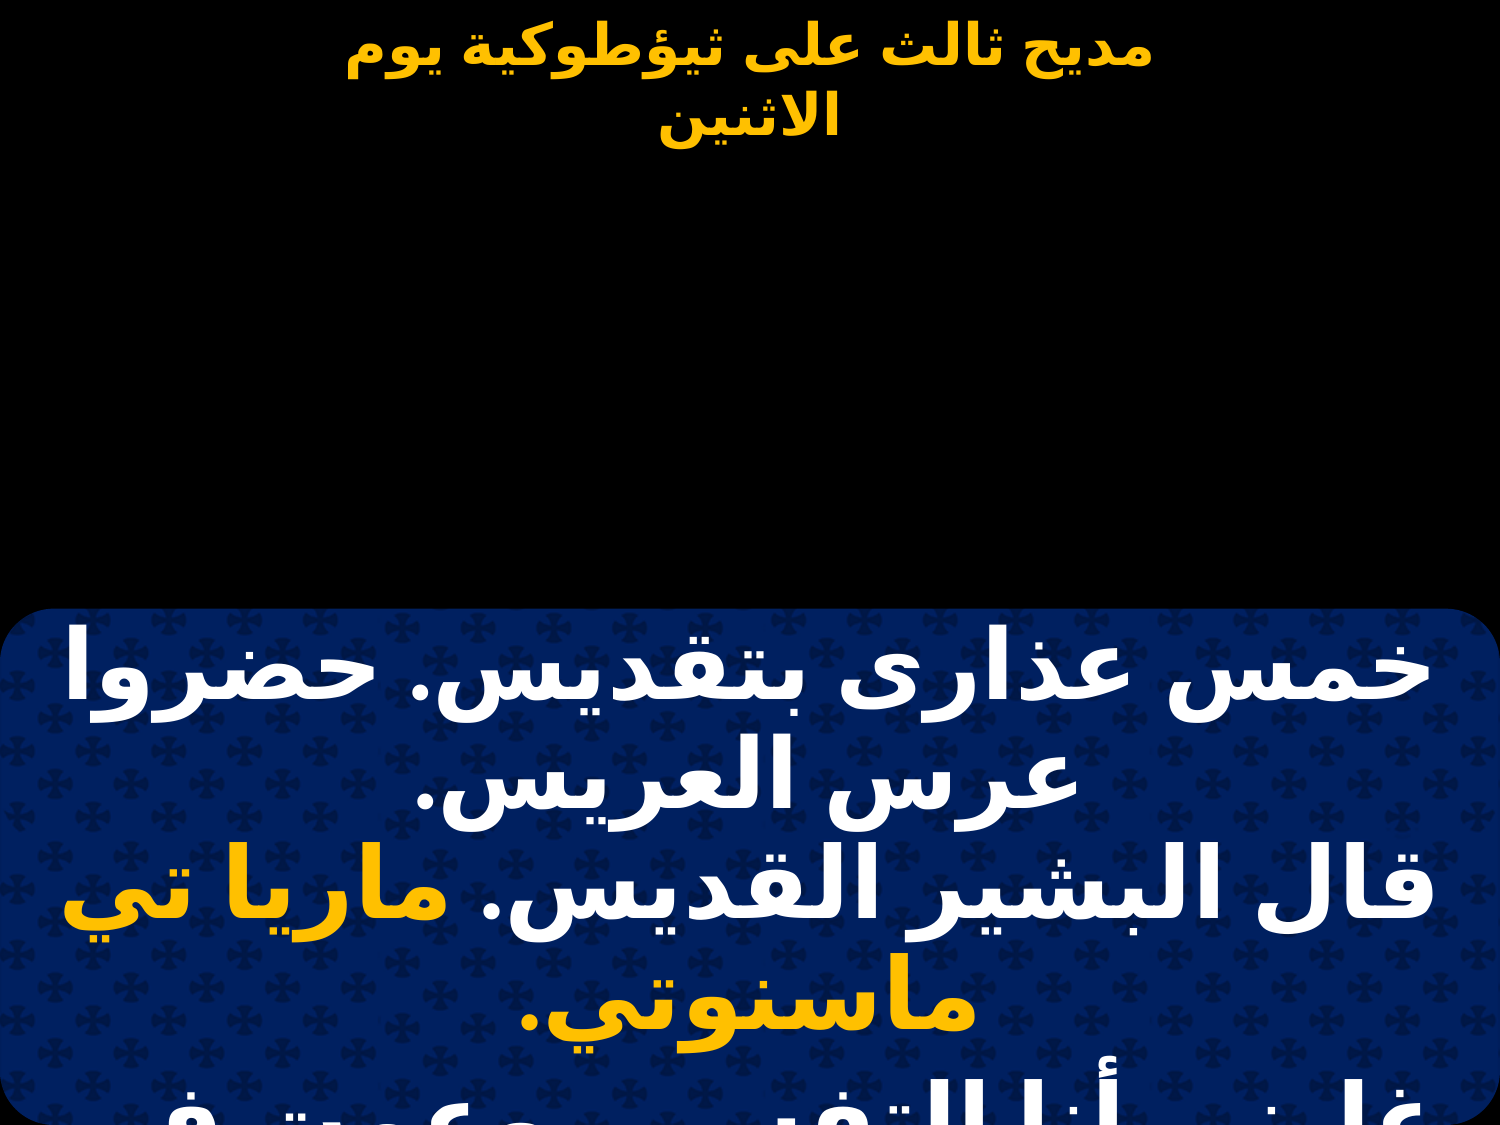

#
| خمس عذارى بتقديس. حضروا عرس العريس. قال البشير القديس. ماريا تي ماسنوتي. |
| --- |
| غلبني أنا التفسير. وعمت في بحر غزير. مثل ما قاله البشير. ماريا تي ماسنوتي. |